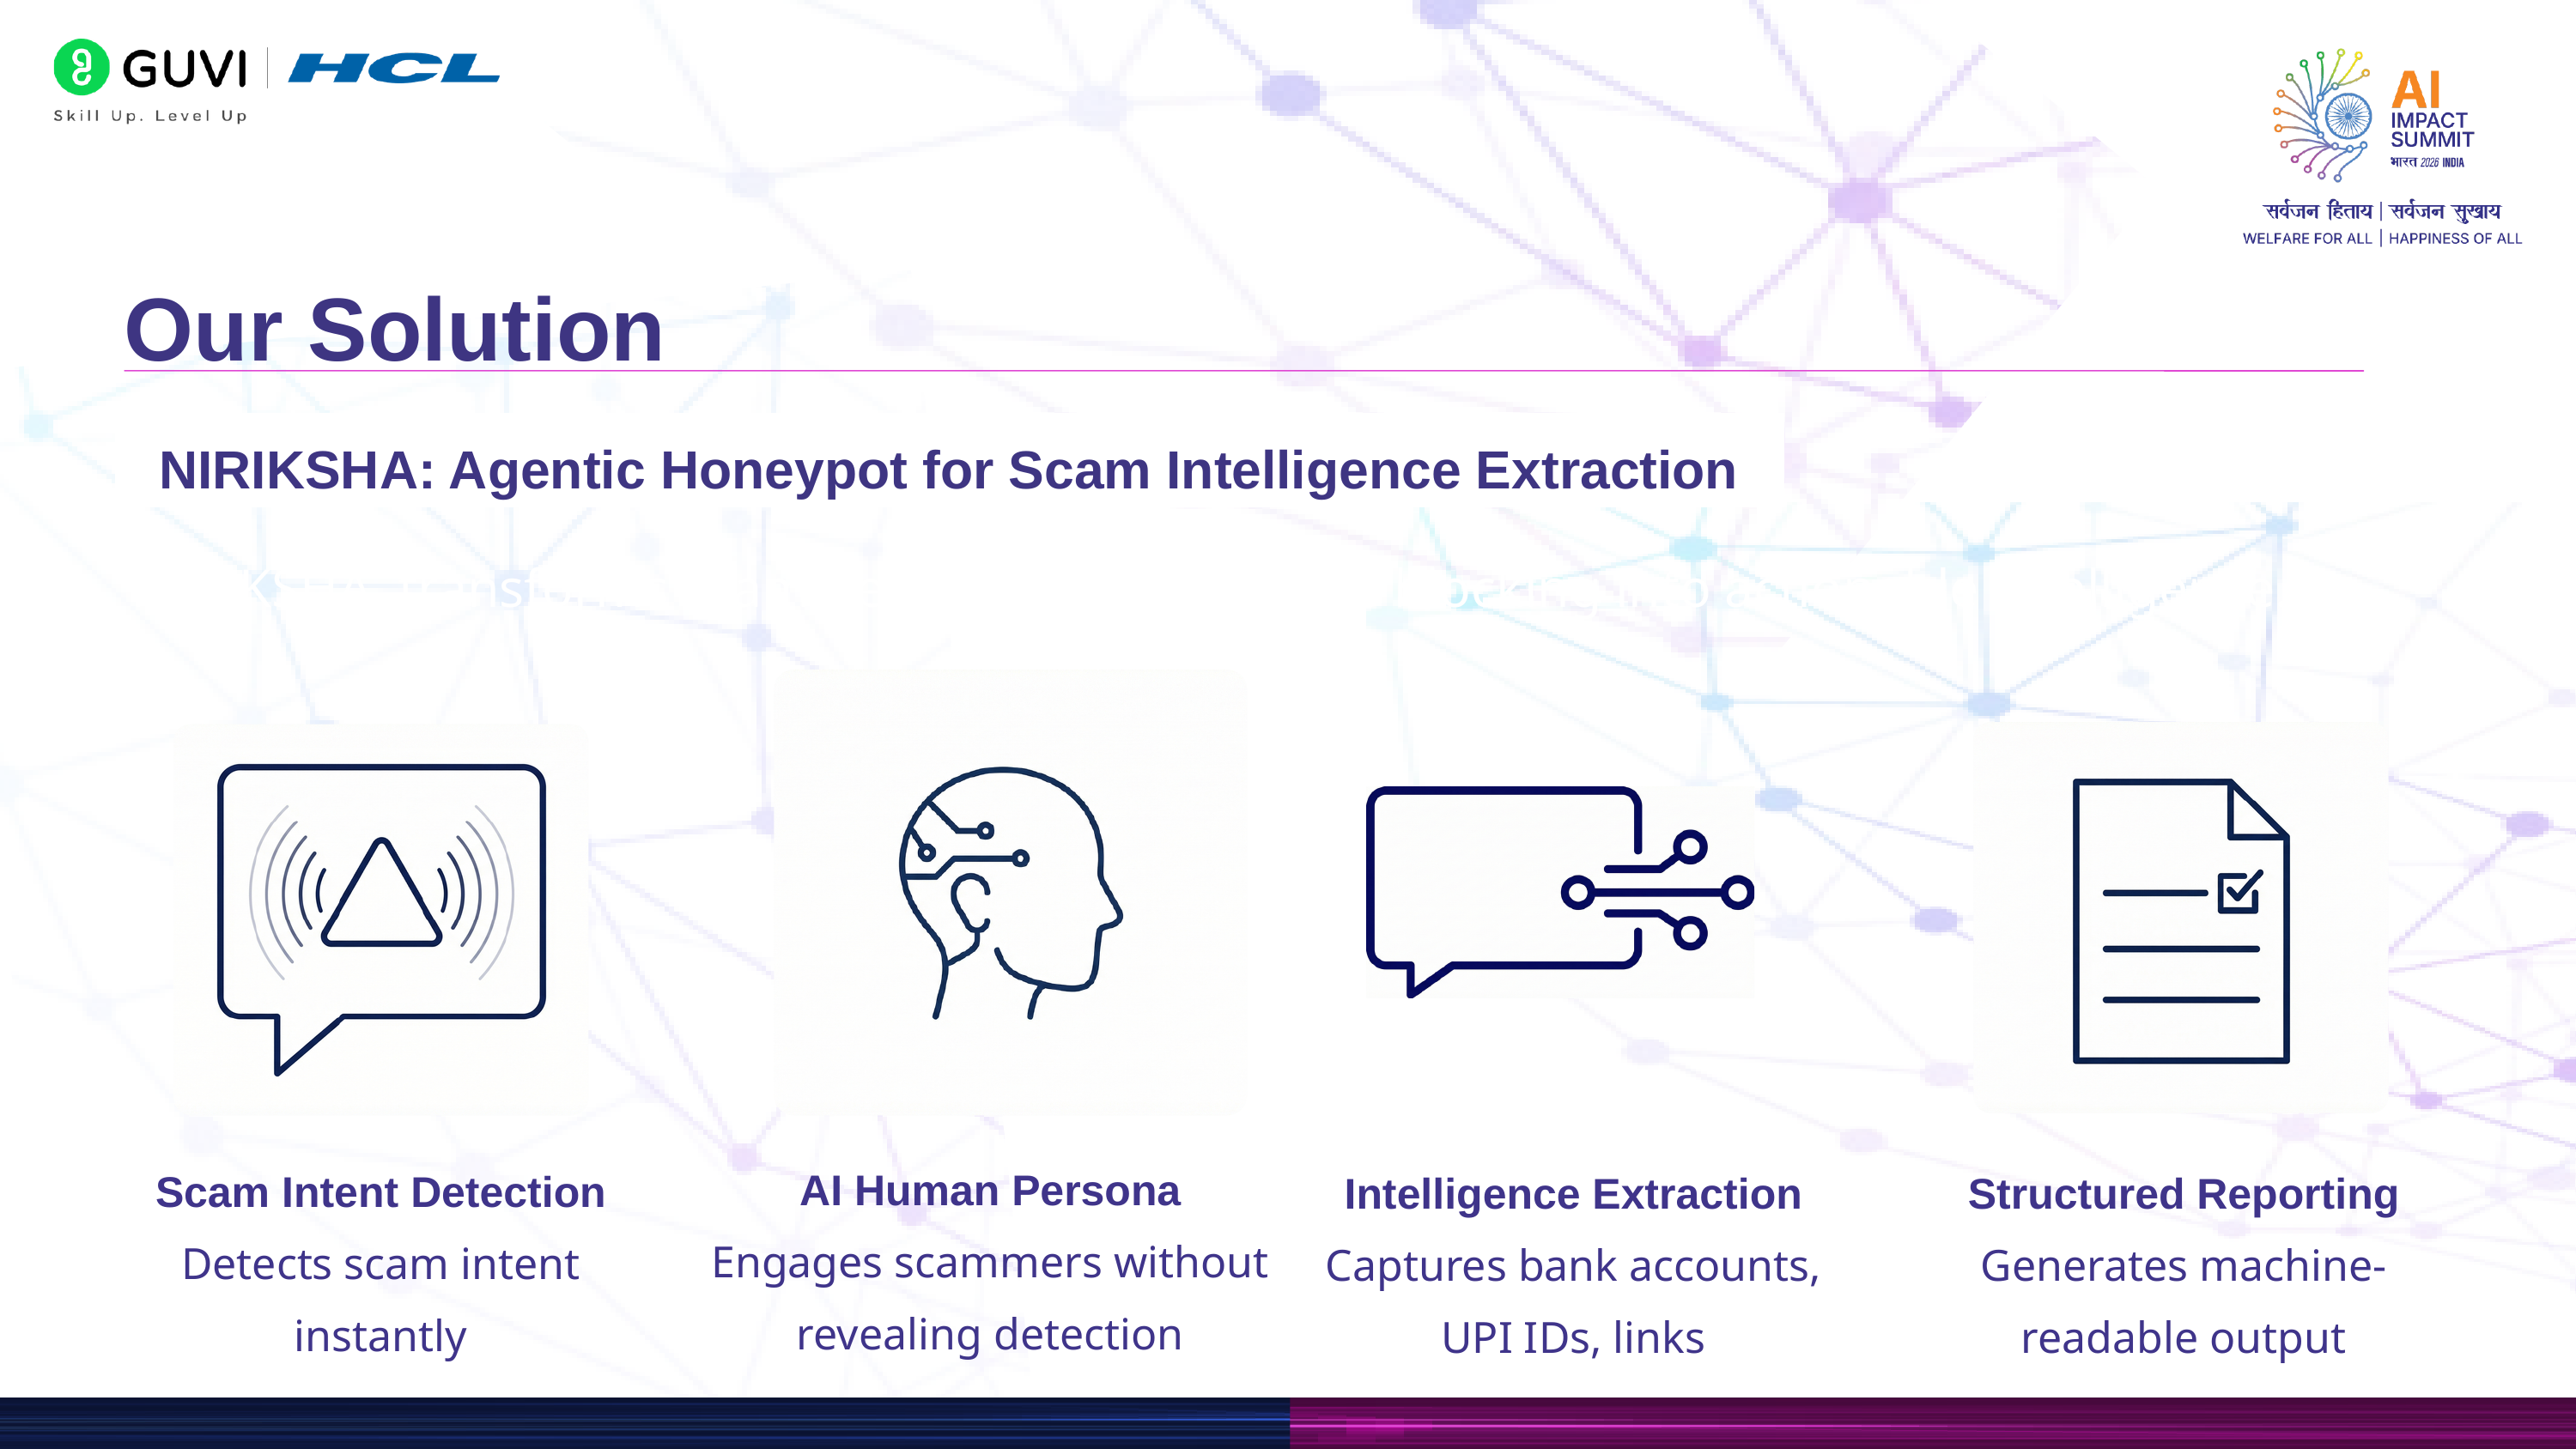

Our Solution

NIRIKSHA: Agentic Honeypot for Scam Intelligence Extraction
NIRIKSHA  transforms scam detection from passive blocking into actionable intelligence.

AI Human Persona
Engages scammers without revealing detection

Scam Intent Detection
Detects scam intent instantly
Intelligence Extraction
Captures bank accounts, UPI IDs, links
Structured Reporting
Generates machine-readable output